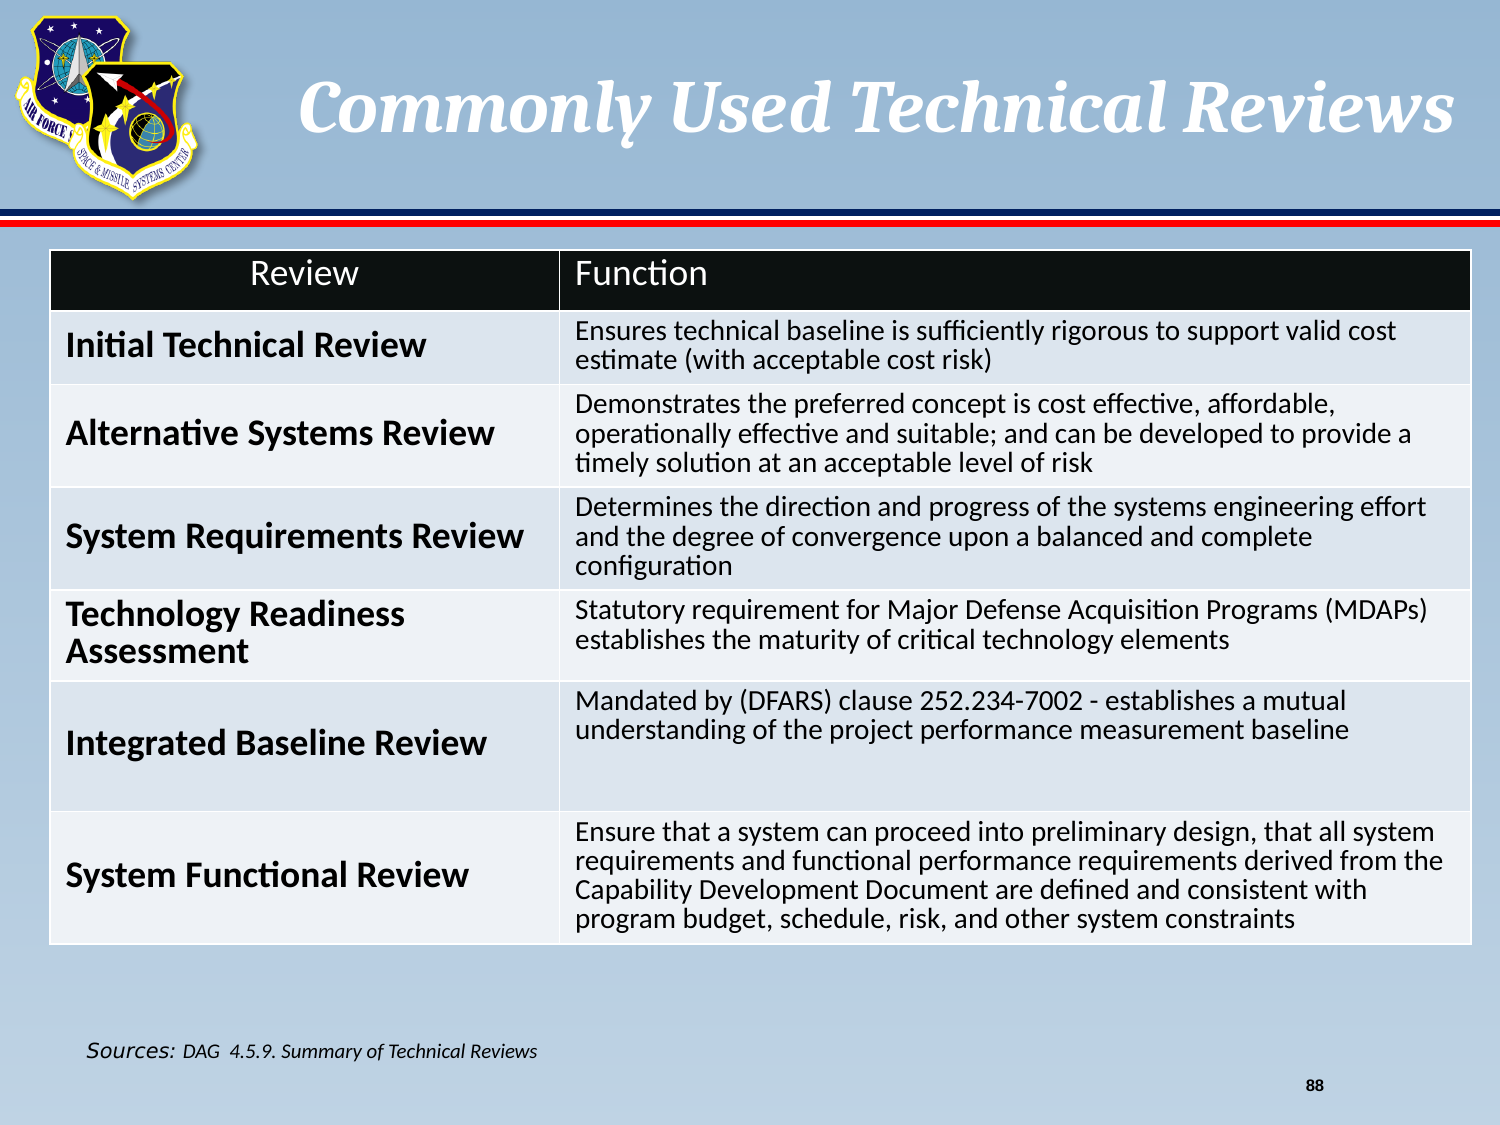

# Commonly Used Technical Reviews
| Review | Function |
| --- | --- |
| Initial Technical Review | Ensures technical baseline is sufficiently rigorous to support valid cost estimate (with acceptable cost risk) |
| Alternative Systems Review | Demonstrates the preferred concept is cost effective, affordable, operationally effective and suitable; and can be developed to provide a timely solution at an acceptable level of risk |
| System Requirements Review | Determines the direction and progress of the systems engineering effort and the degree of convergence upon a balanced and complete configuration |
| Technology Readiness Assessment | Statutory requirement for Major Defense Acquisition Programs (MDAPs) establishes the maturity of critical technology elements |
| Integrated Baseline Review | Mandated by (DFARS) clause 252.234-7002 - establishes a mutual understanding of the project performance measurement baseline |
| System Functional Review | Ensure that a system can proceed into preliminary design, that all system requirements and functional performance requirements derived from the Capability Development Document are defined and consistent with program budget, schedule, risk, and other system constraints |
Sources: DAG  4.5.9. Summary of Technical Reviews
88